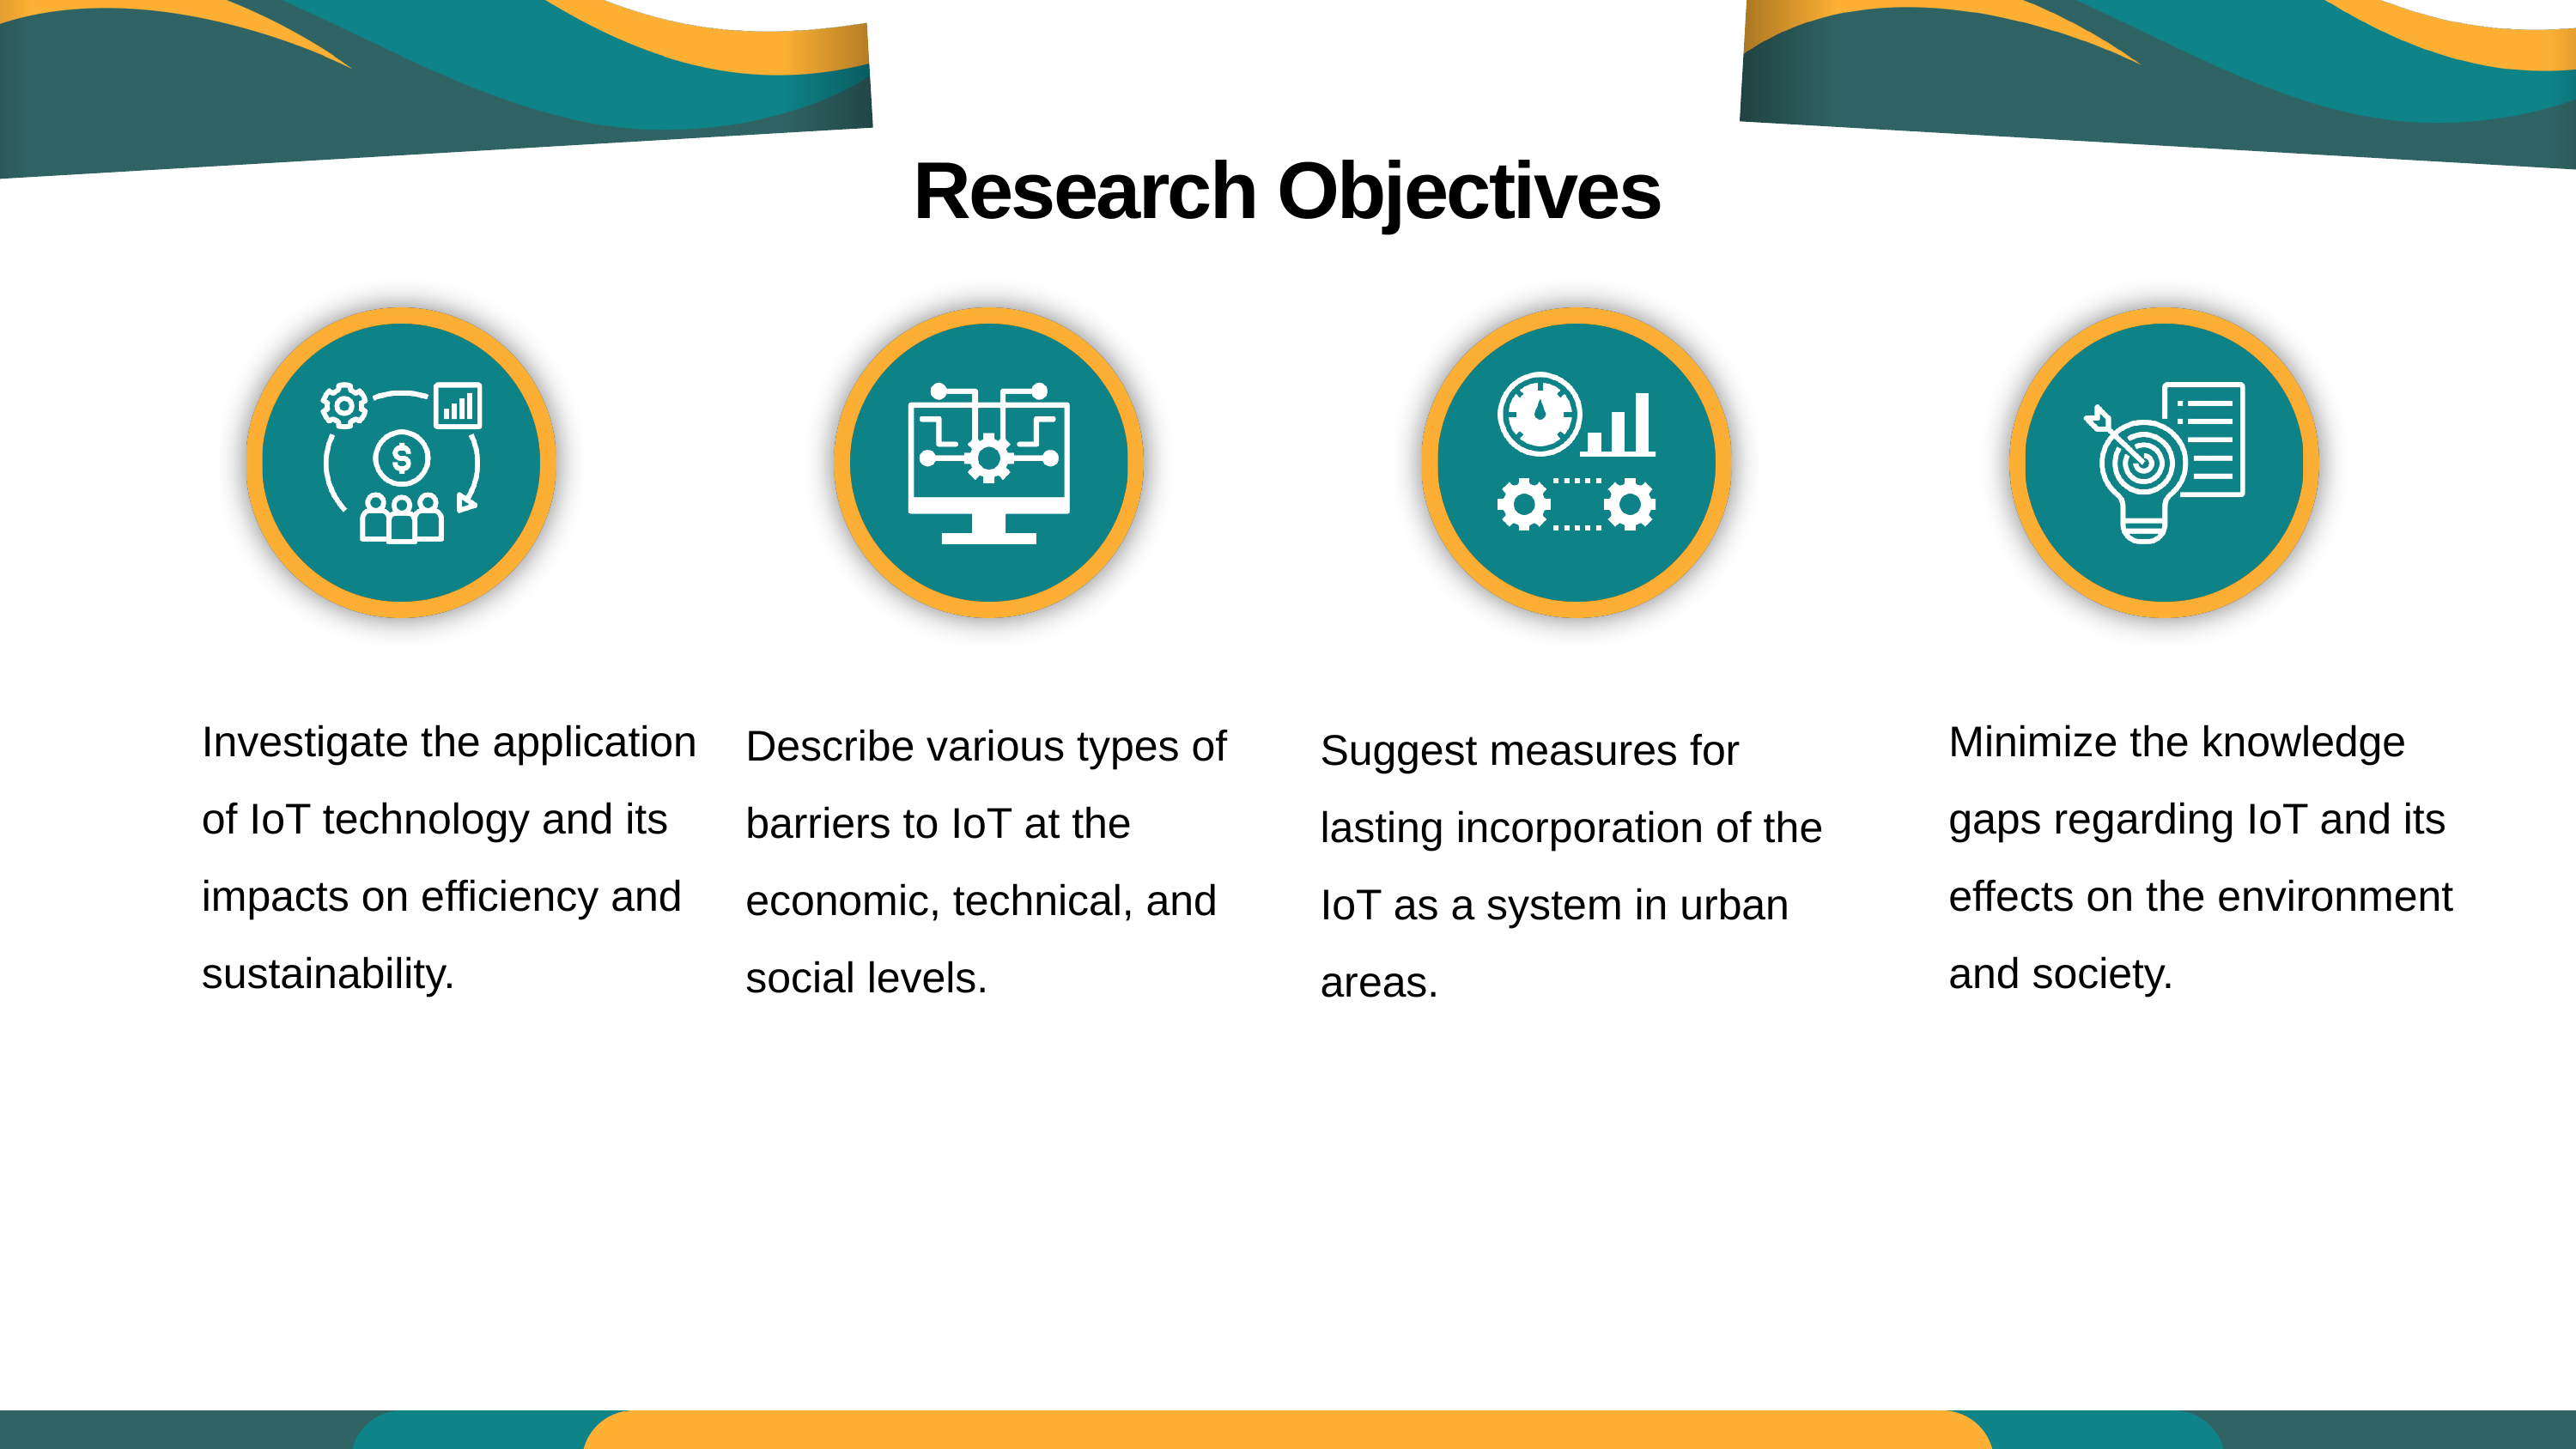

Research Objectives

Investigate the application of IoT technology and its impacts on efficiency and sustainability.
Minimize the knowledge gaps regarding IoT and its effects on the environment and society.
Describe various types of barriers to IoT at the economic, technical, and social levels.
Suggest measures for lasting incorporation of the IoT as a system in urban areas.